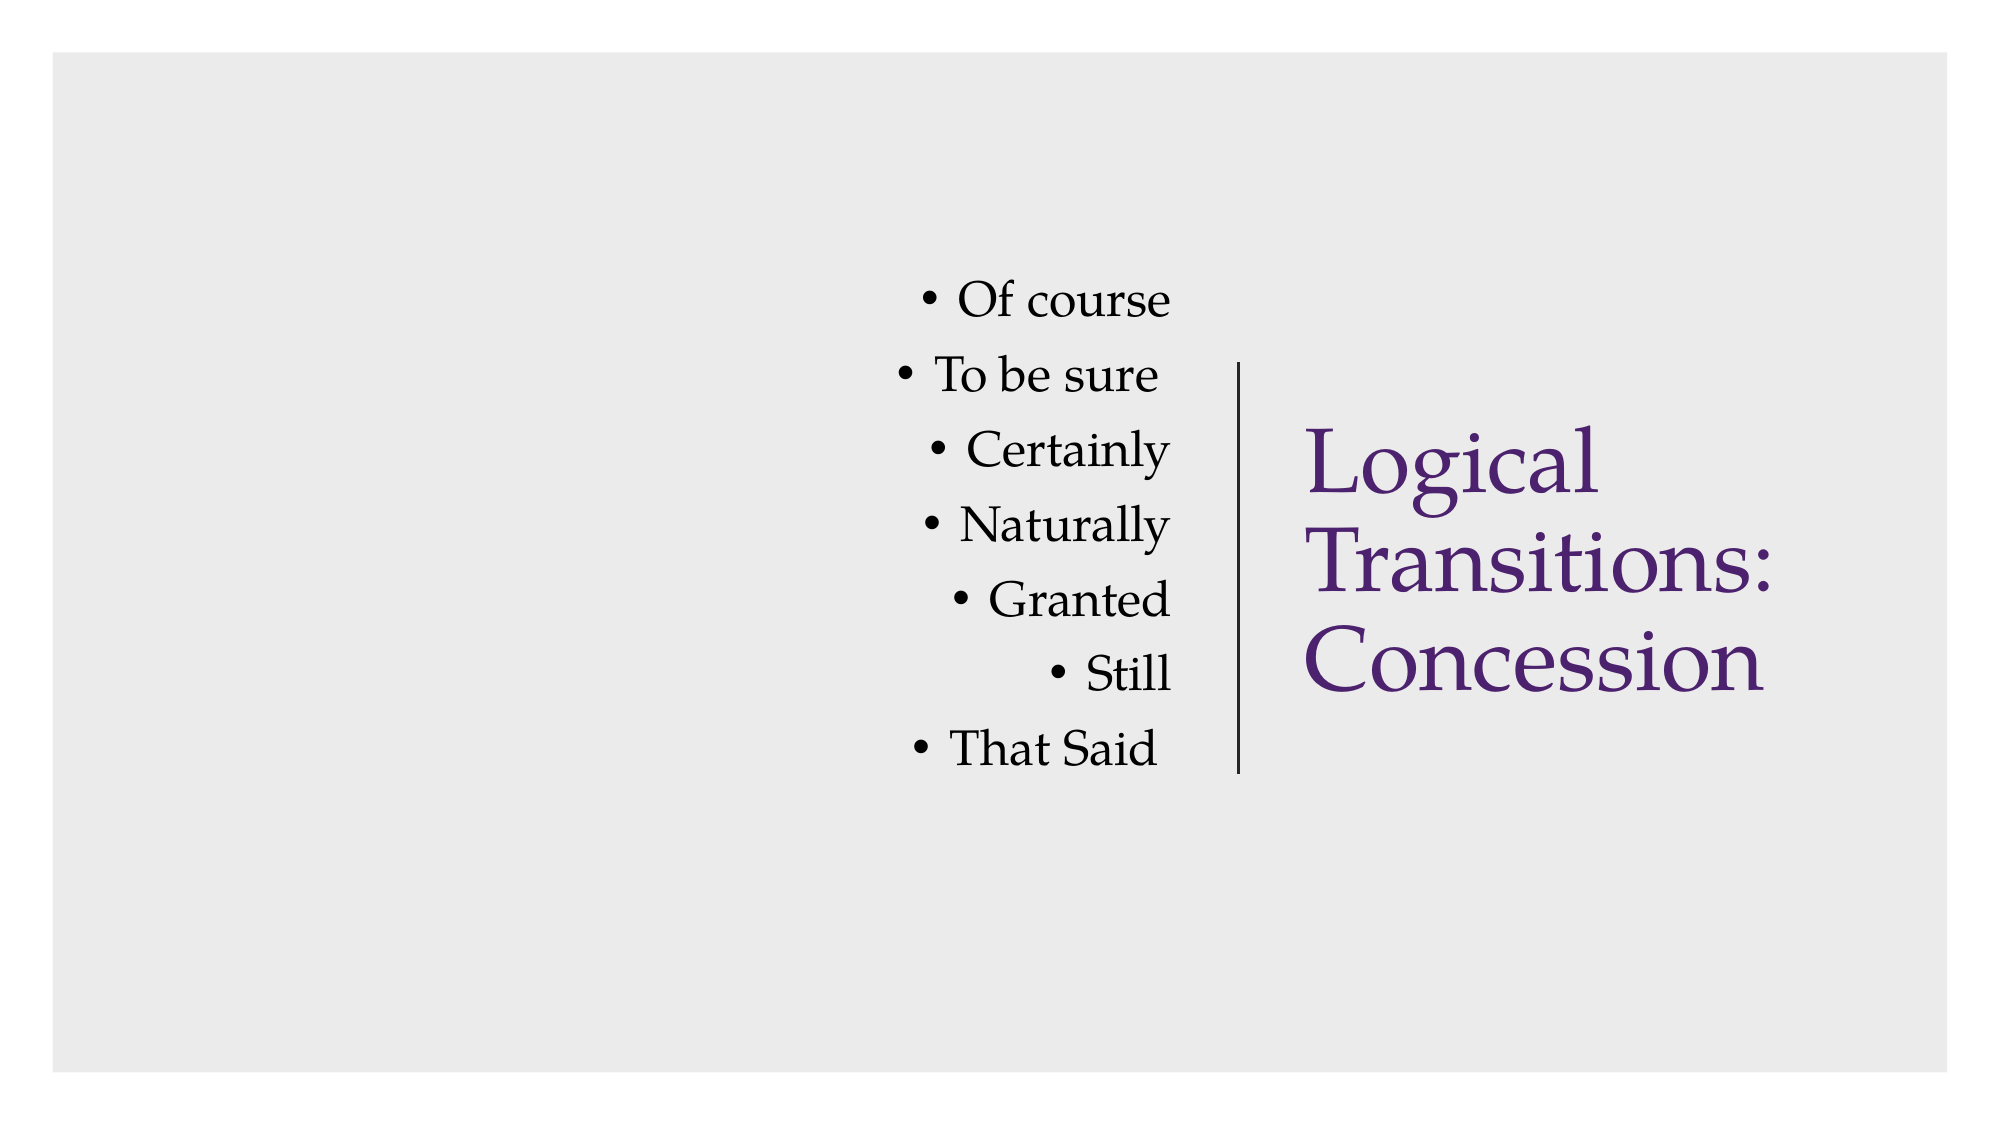

# Logical Transitions: Concession
Of course
To be sure
Certainly
Naturally
Granted
Still
That Said